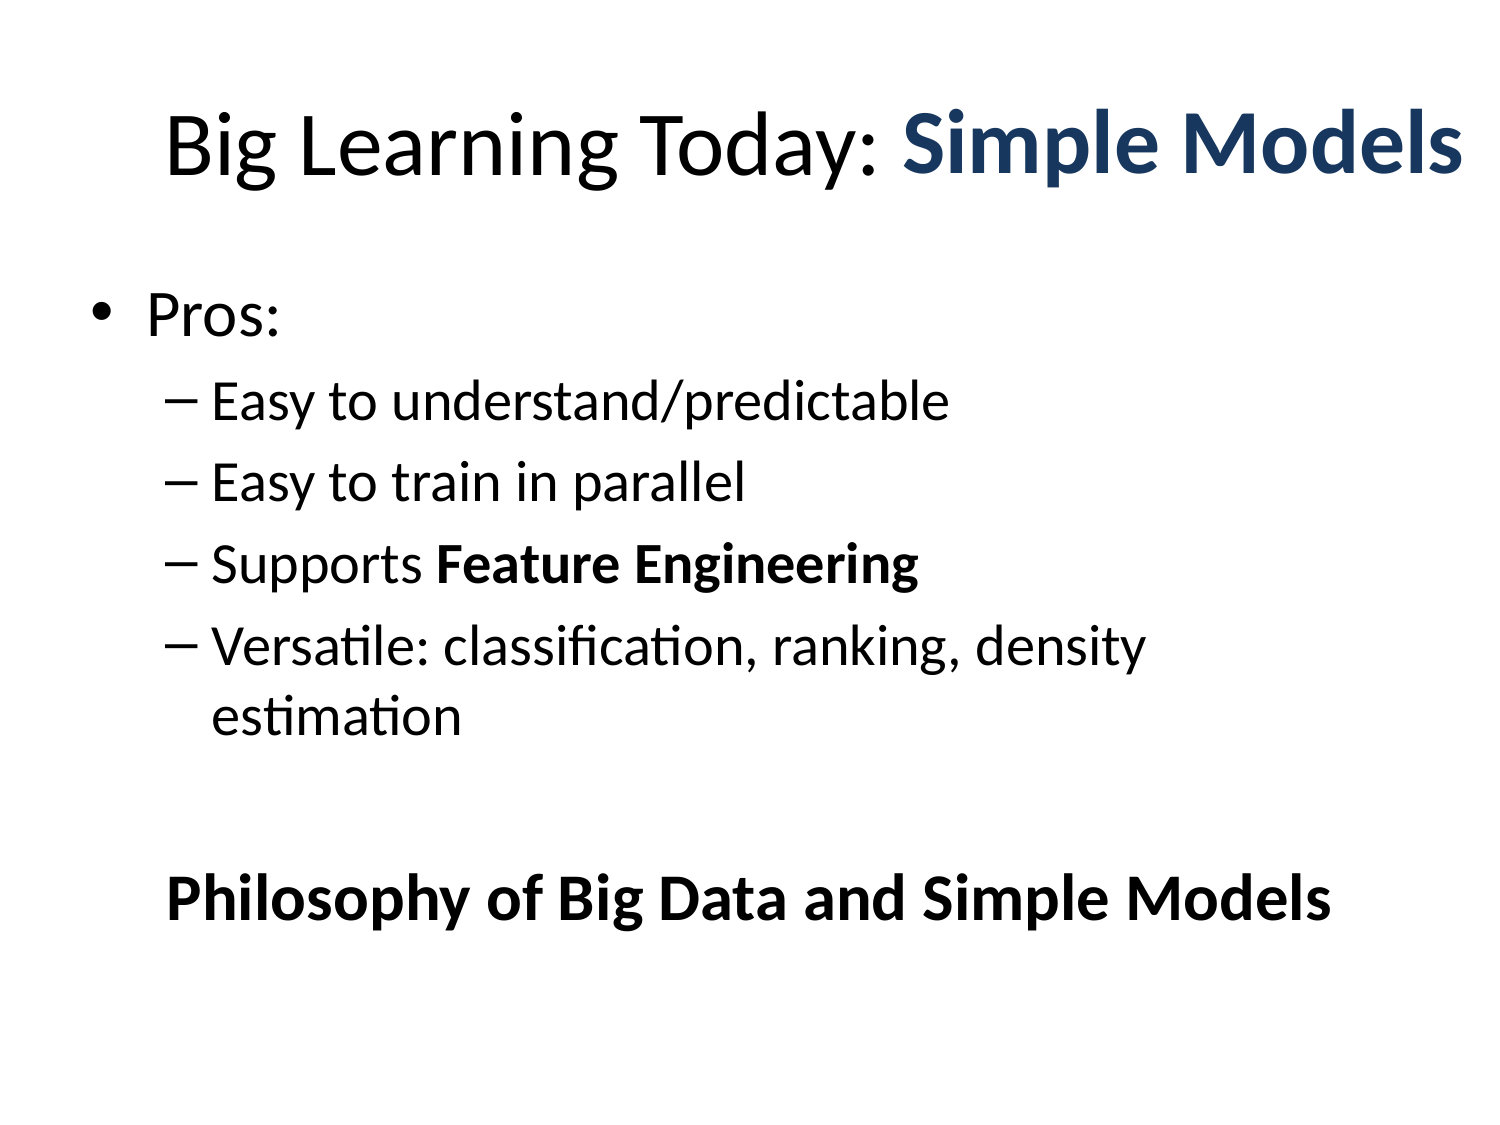

# Big Learning Today:  Regression
Simple Models
Pros:
Easy to understand/predictable
Easy to train in parallel
Supports Feature Engineering
Versatile: classification, ranking, density estimation

Philosophy of Big Data and Simple Models